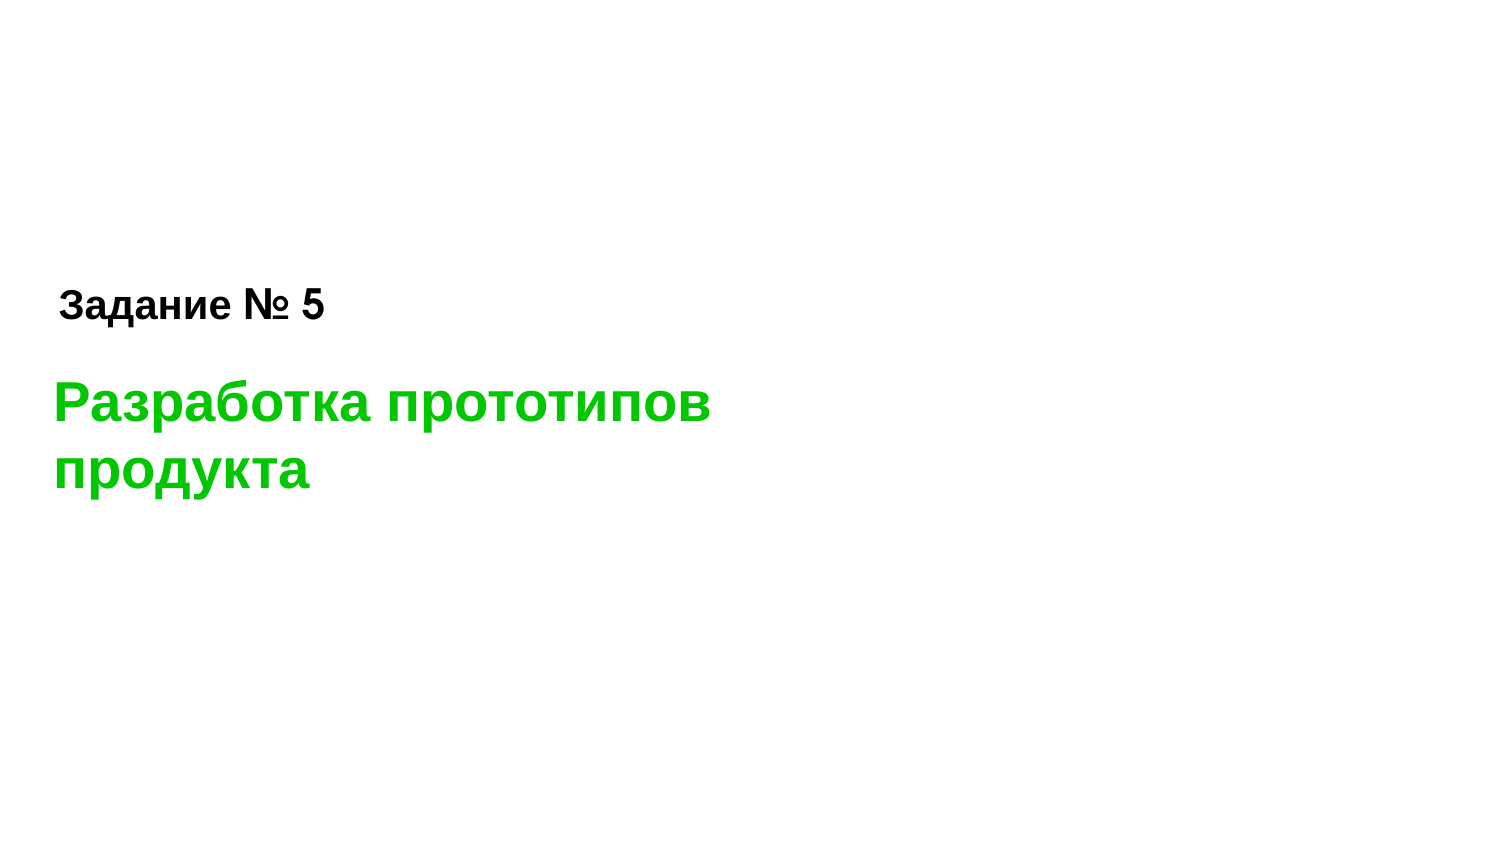

Задание № 5
# Разработка прототипов продукта